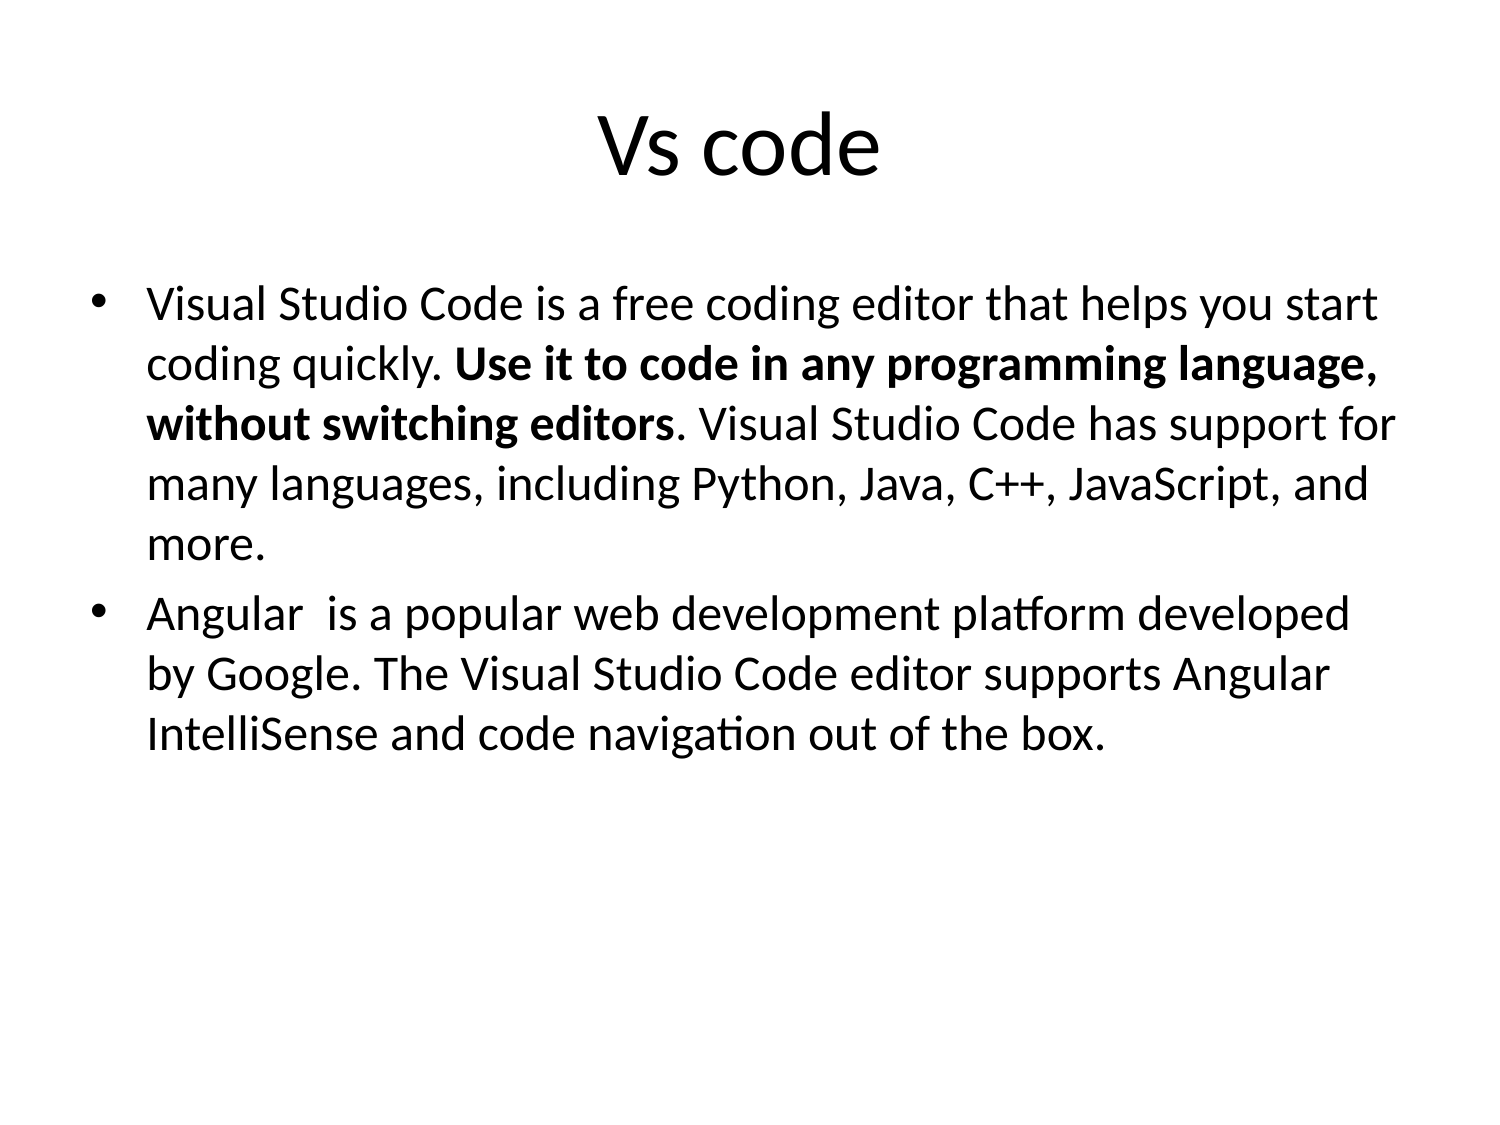

# Vs code
Visual Studio Code is a free coding editor that helps you start coding quickly. Use it to code in any programming language, without switching editors. Visual Studio Code has support for many languages, including Python, Java, C++, JavaScript, and more.
Angular  is a popular web development platform developed by Google. The Visual Studio Code editor supports Angular IntelliSense and code navigation out of the box.